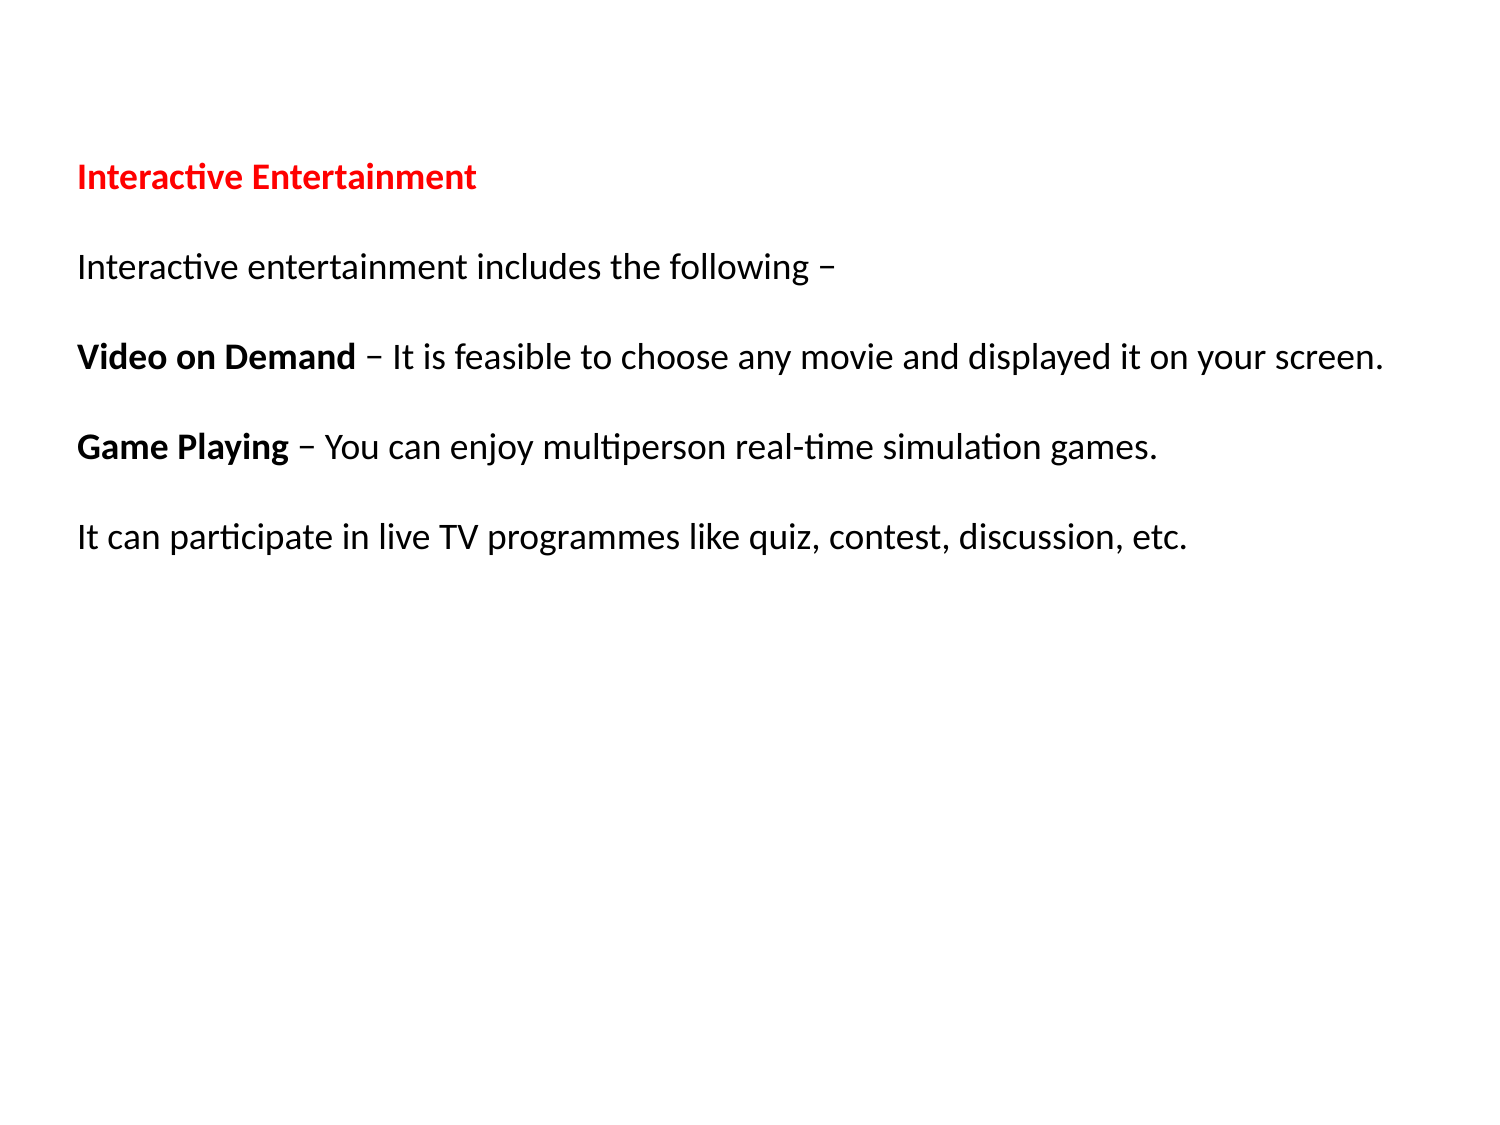

Interactive Entertainment

Interactive entertainment includes the following −

Video on Demand − It is feasible to choose any movie and displayed it on your screen.

Game Playing − You can enjoy multiperson real-time simulation games.

It can participate in live TV programmes like quiz, contest, discussion, etc.